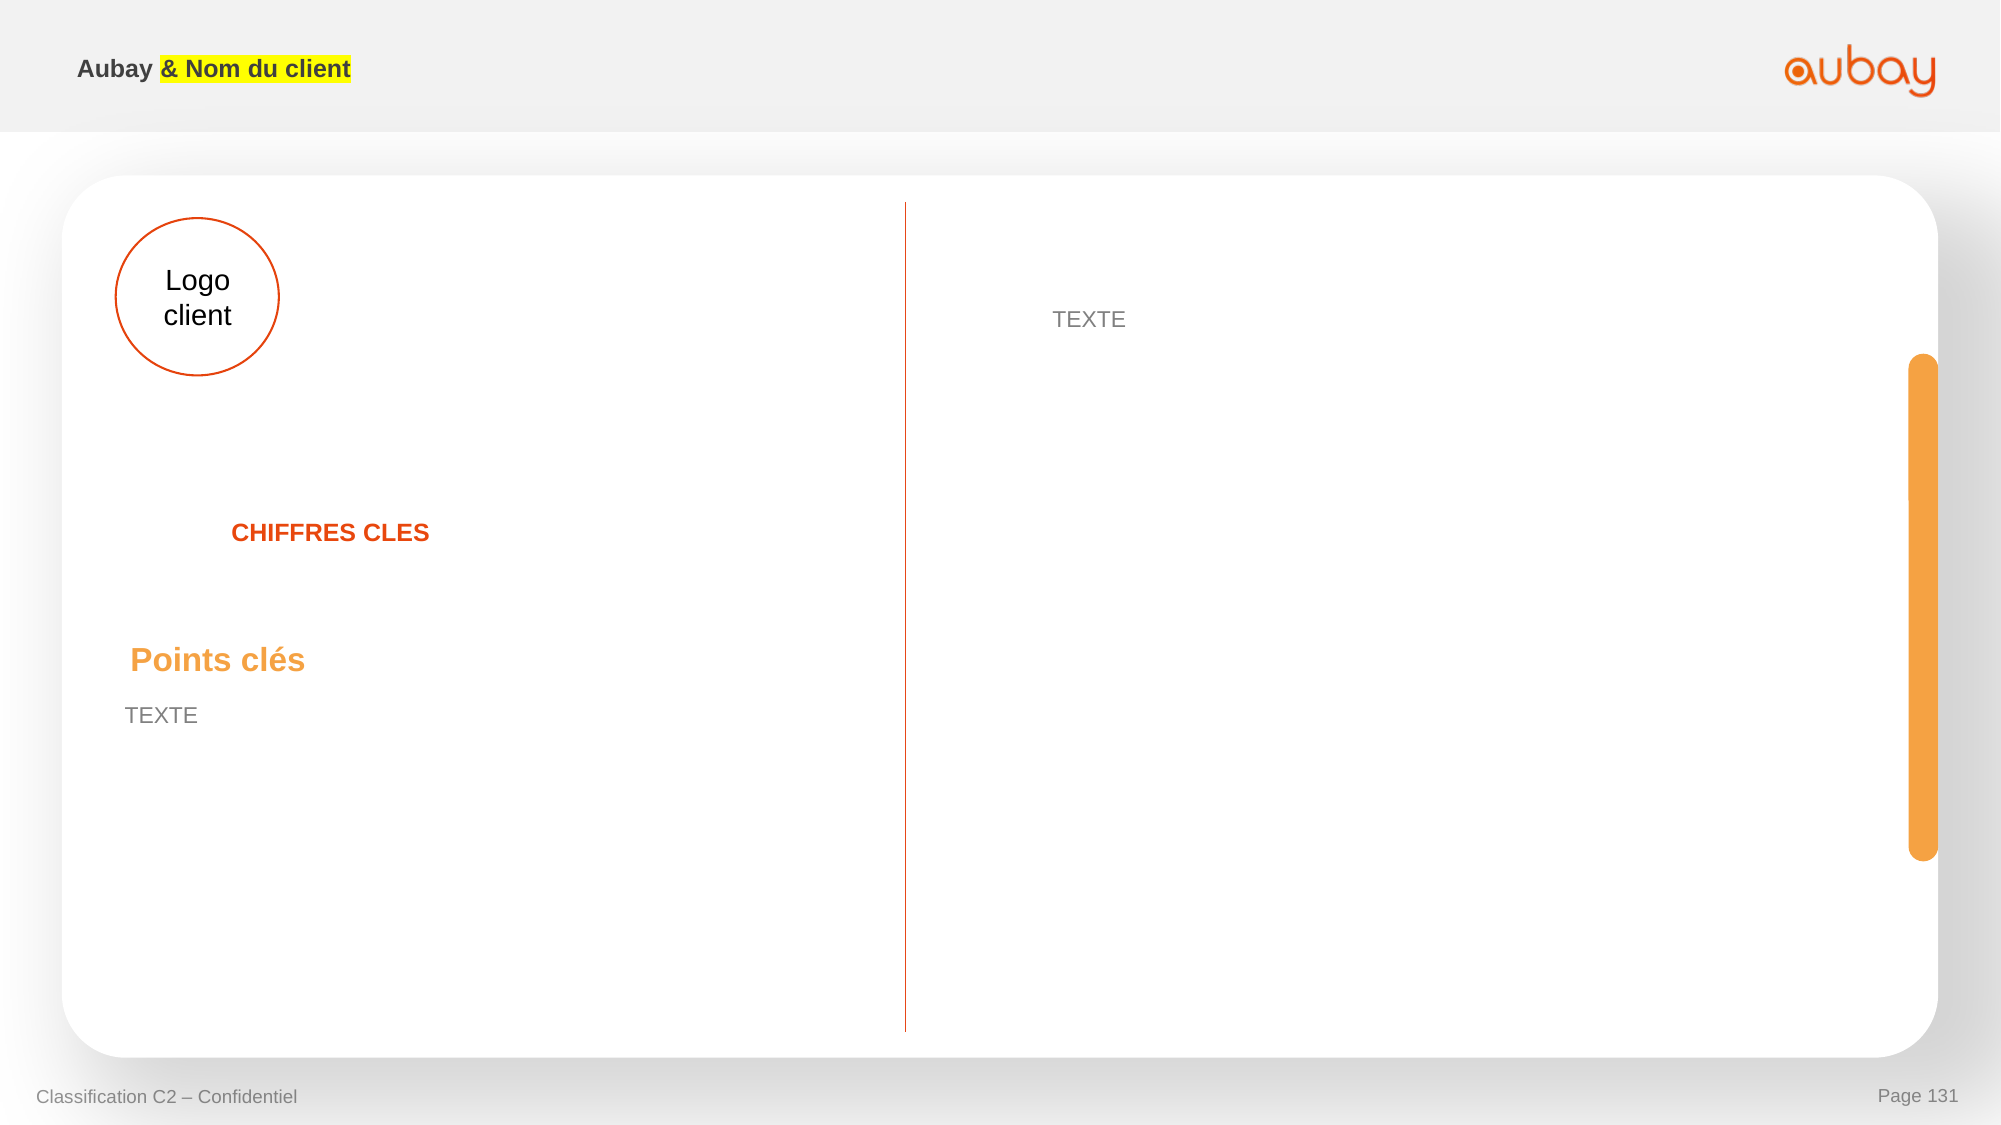

Aubay & Nom du client

Logo client
TEXTE
CHIFFRES CLES
Points clés
TEXTE